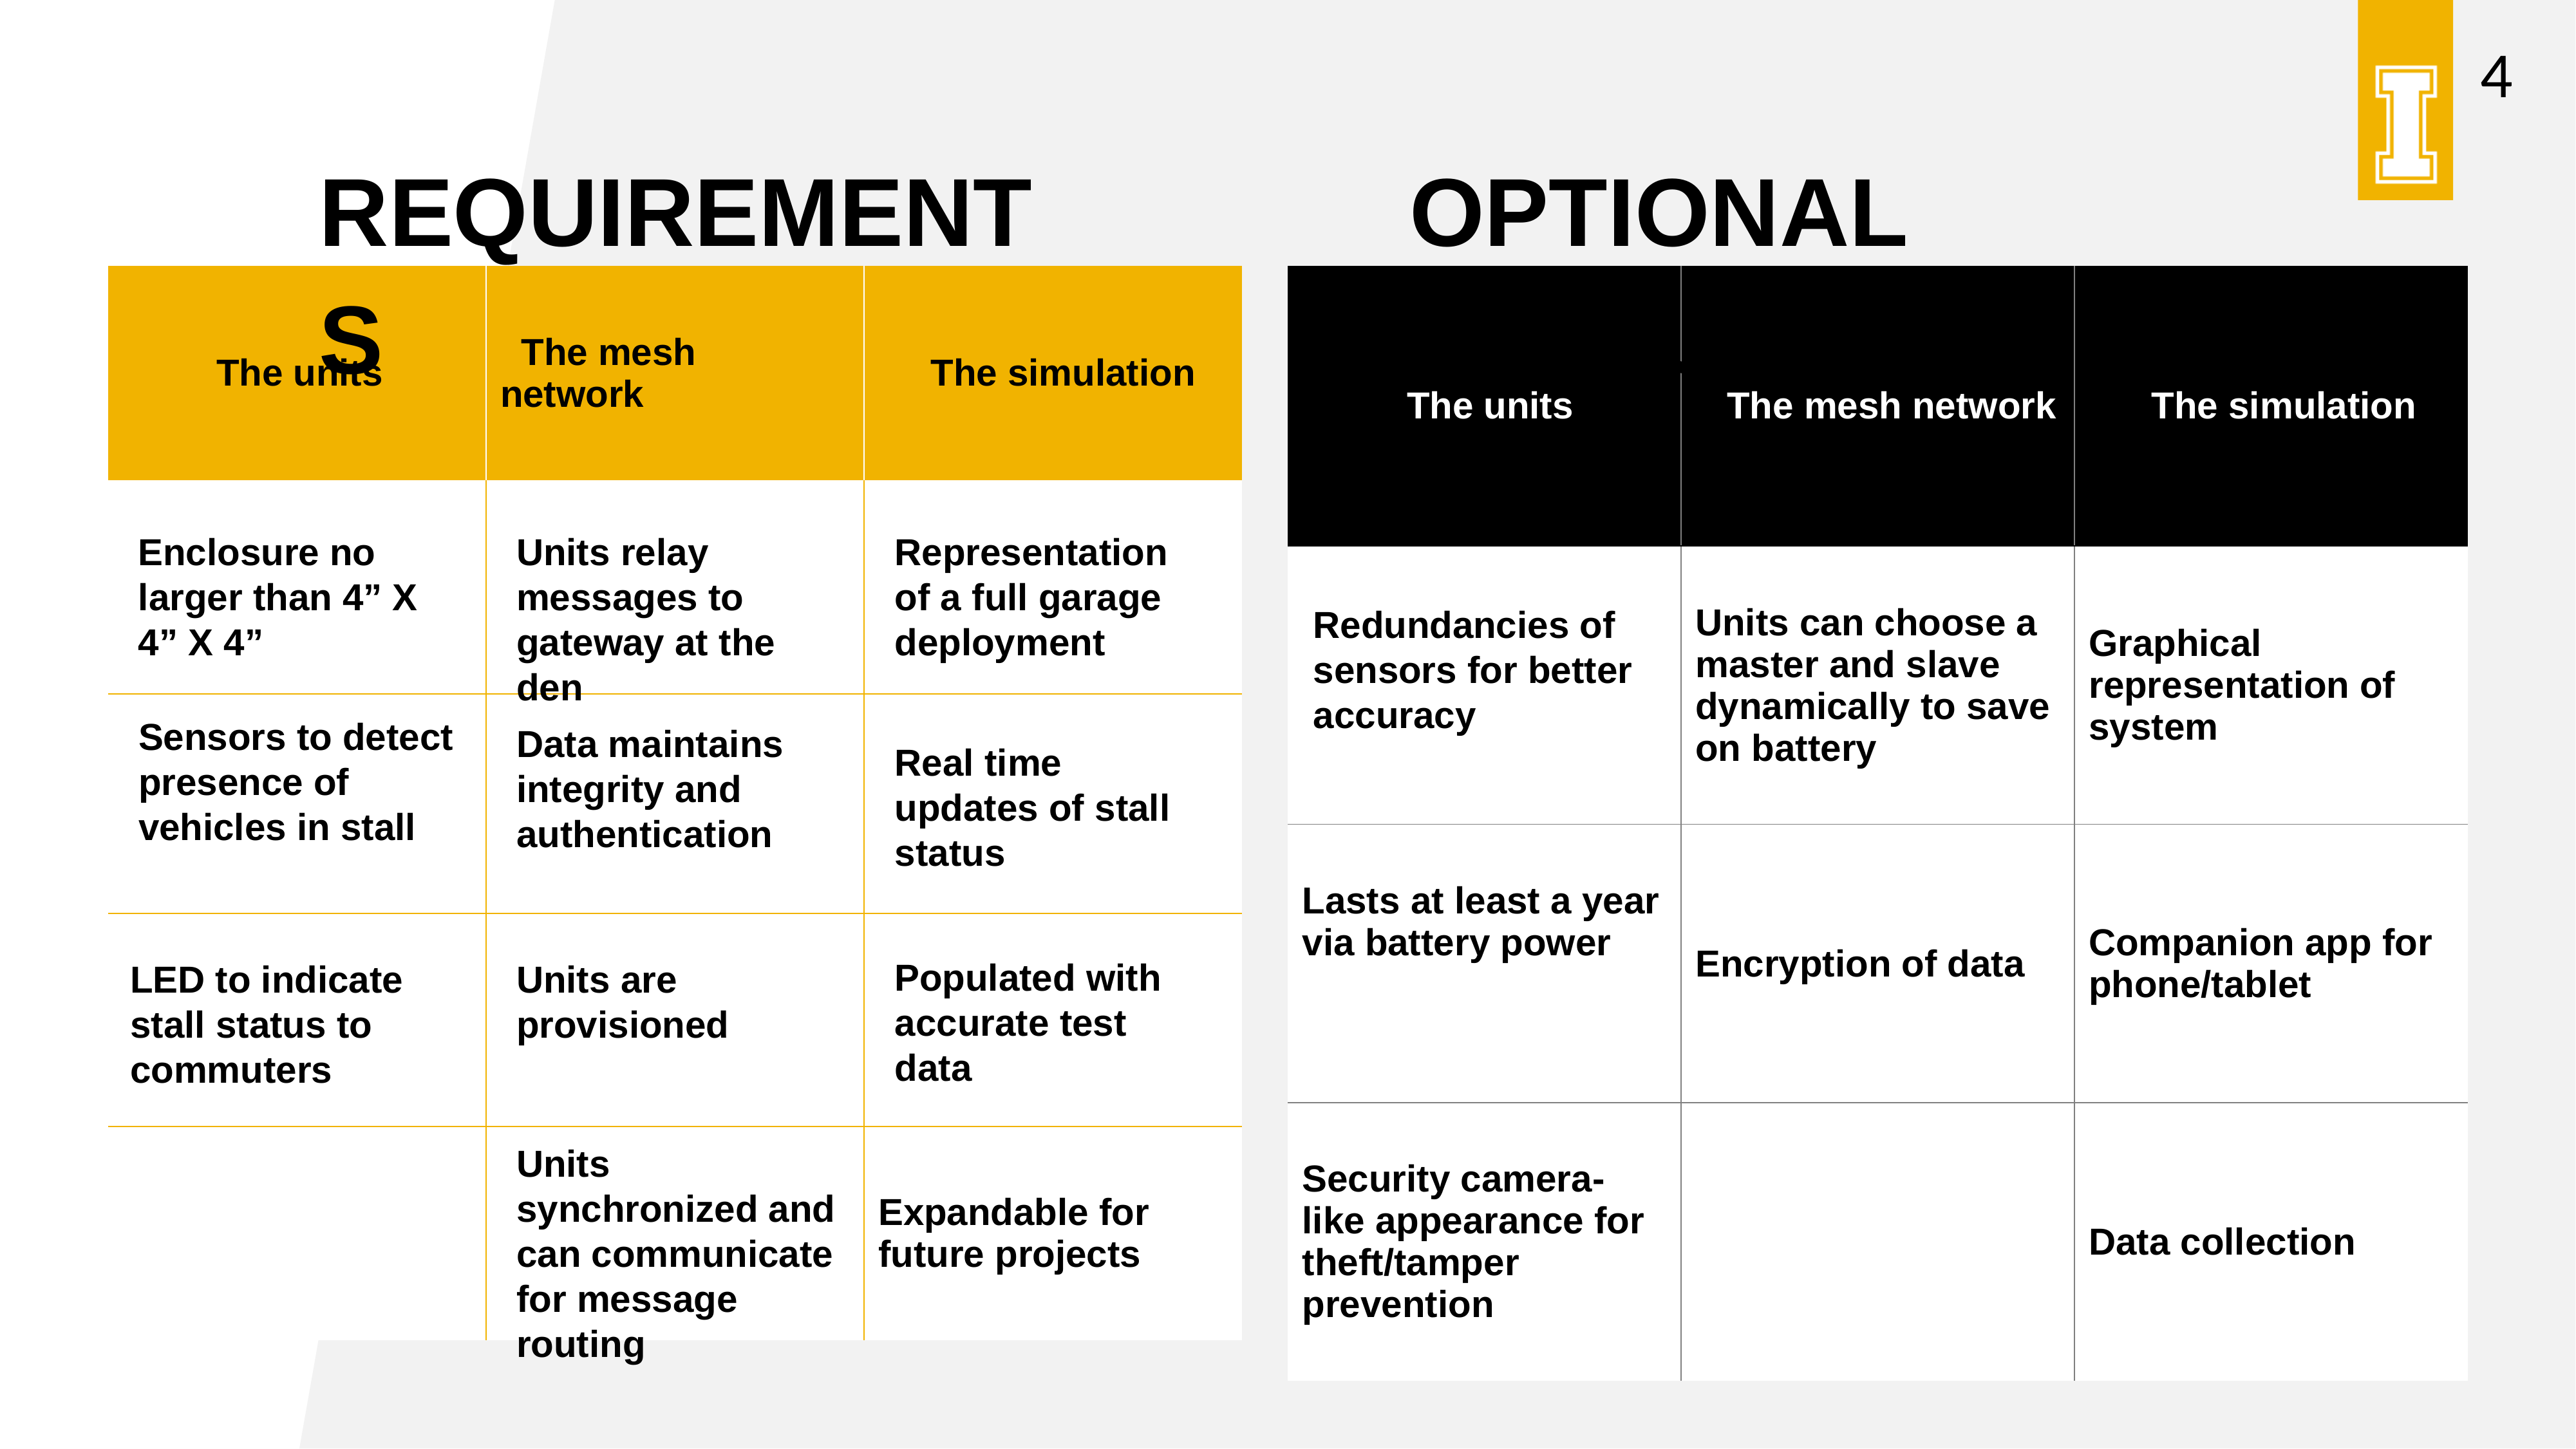

4
# Requirements
Optional features
| The units | The mesh network | The simulation |
| --- | --- | --- |
|  |  |  |
|  |  |  |
|  |  |  |
|  |  | Expandable for future projects |
| The units | The mesh network | The simulation |
| --- | --- | --- |
|  | Units can choose a master and slave dynamically to save on battery | Graphical representation of system |
| Lasts at least a year via battery power | Encryption of data | Companion app for phone/tablet |
| Security camera-like appearance for theft/tamper prevention |  | Data collection |
Enclosure no larger than 4” X 4” X 4”

Units relay messages to gateway at the den

Representation of a full garage deployment

Redundancies of sensors for better accuracy

Sensors to detect presence of vehicles in stall

Data maintains integrity and authentication

Real time updates of stall status

Populated with accurate test data

LED to indicate stall status to commuters

Units are provisioned

Units synchronized and can communicate for message routing